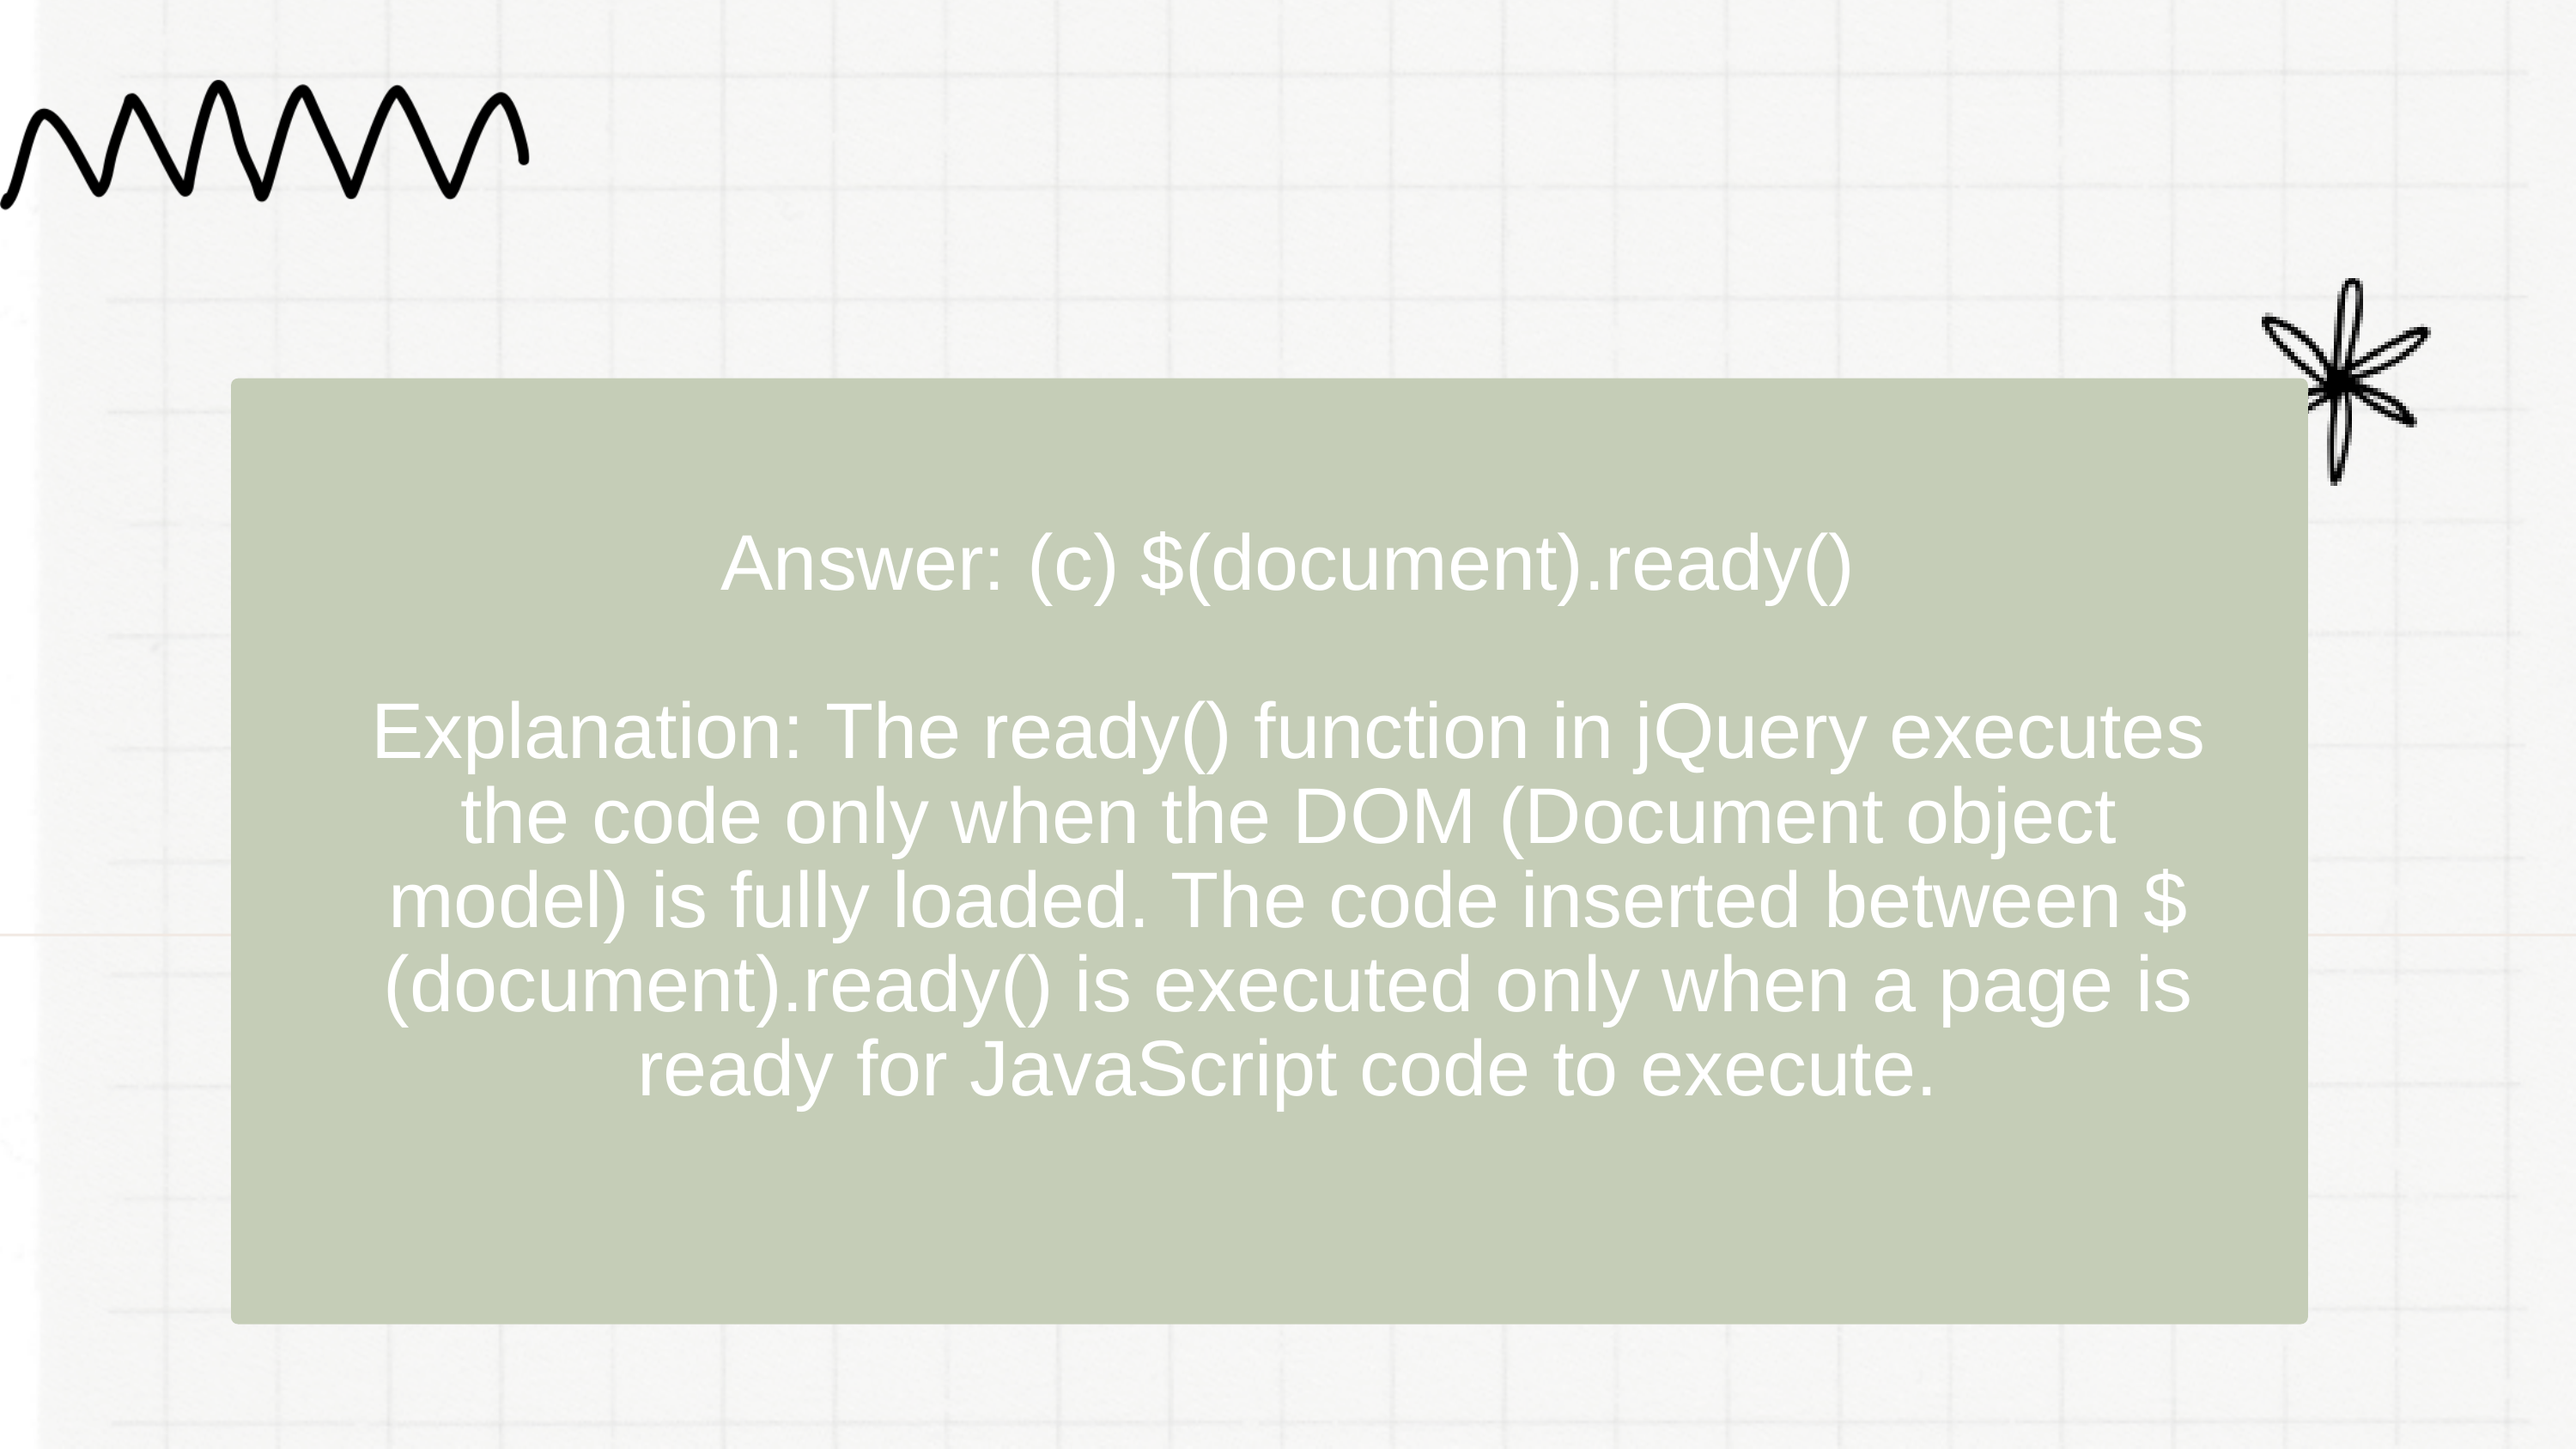

Answer: (c) $(document).ready()

Explanation: The ready() function in jQuery executes the code only when the DOM (Document object model) is fully loaded. The code inserted between $(document).ready() is executed only when a page is ready for JavaScript code to execute.